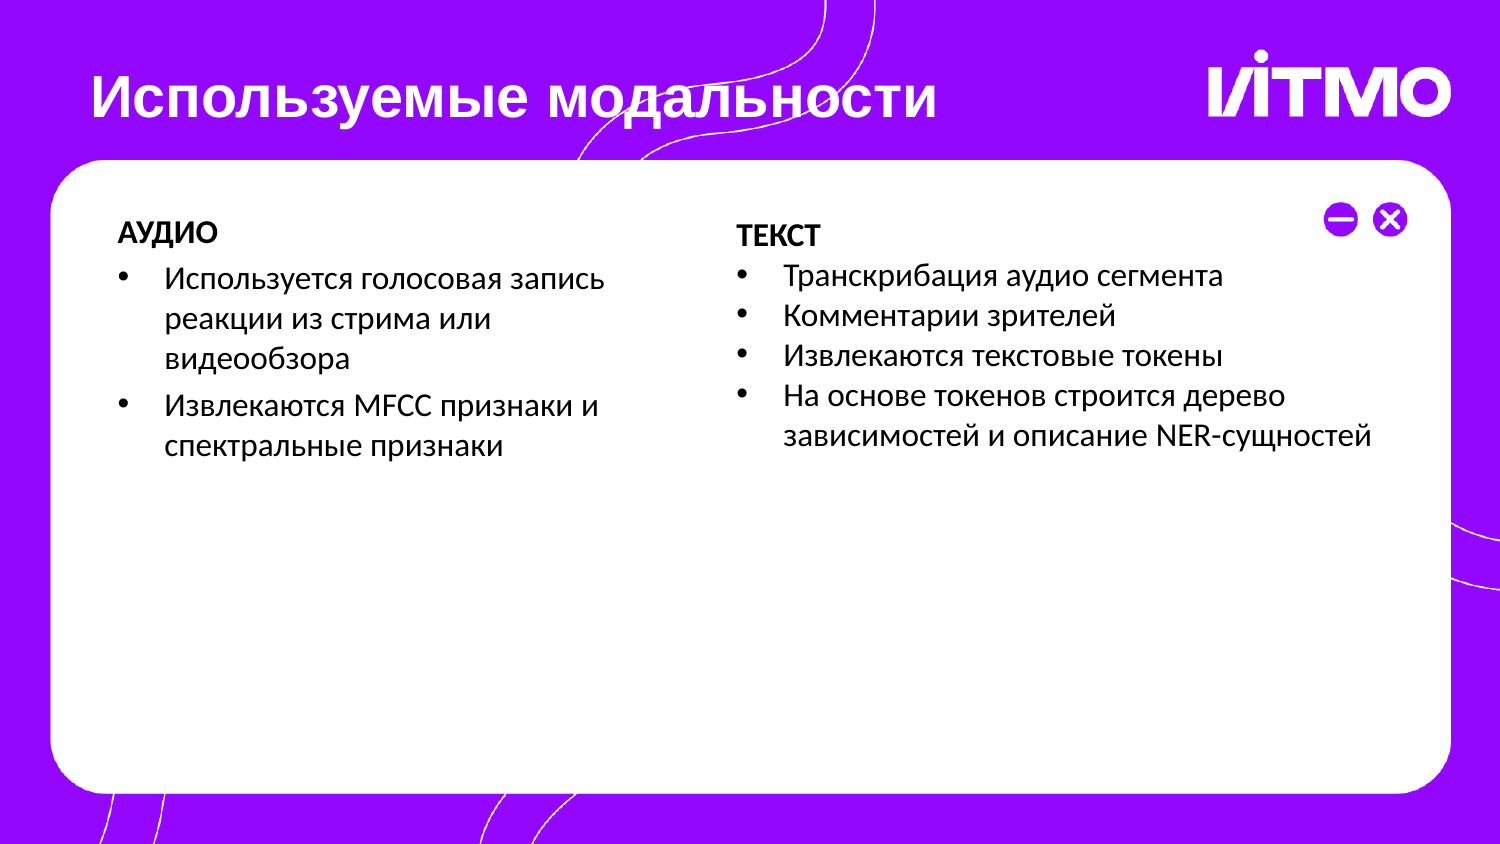

# Используемые модальности
АУДИО
Используется голосовая запись реакции из стрима или видеообзора
Извлекаются MFCC признаки и спектральные признаки
ТЕКСТ
Транскрибация аудио сегмента
Комментарии зрителей
Извлекаются текстовые токены
На основе токенов строится дерево зависимостей и описание NER-сущностей